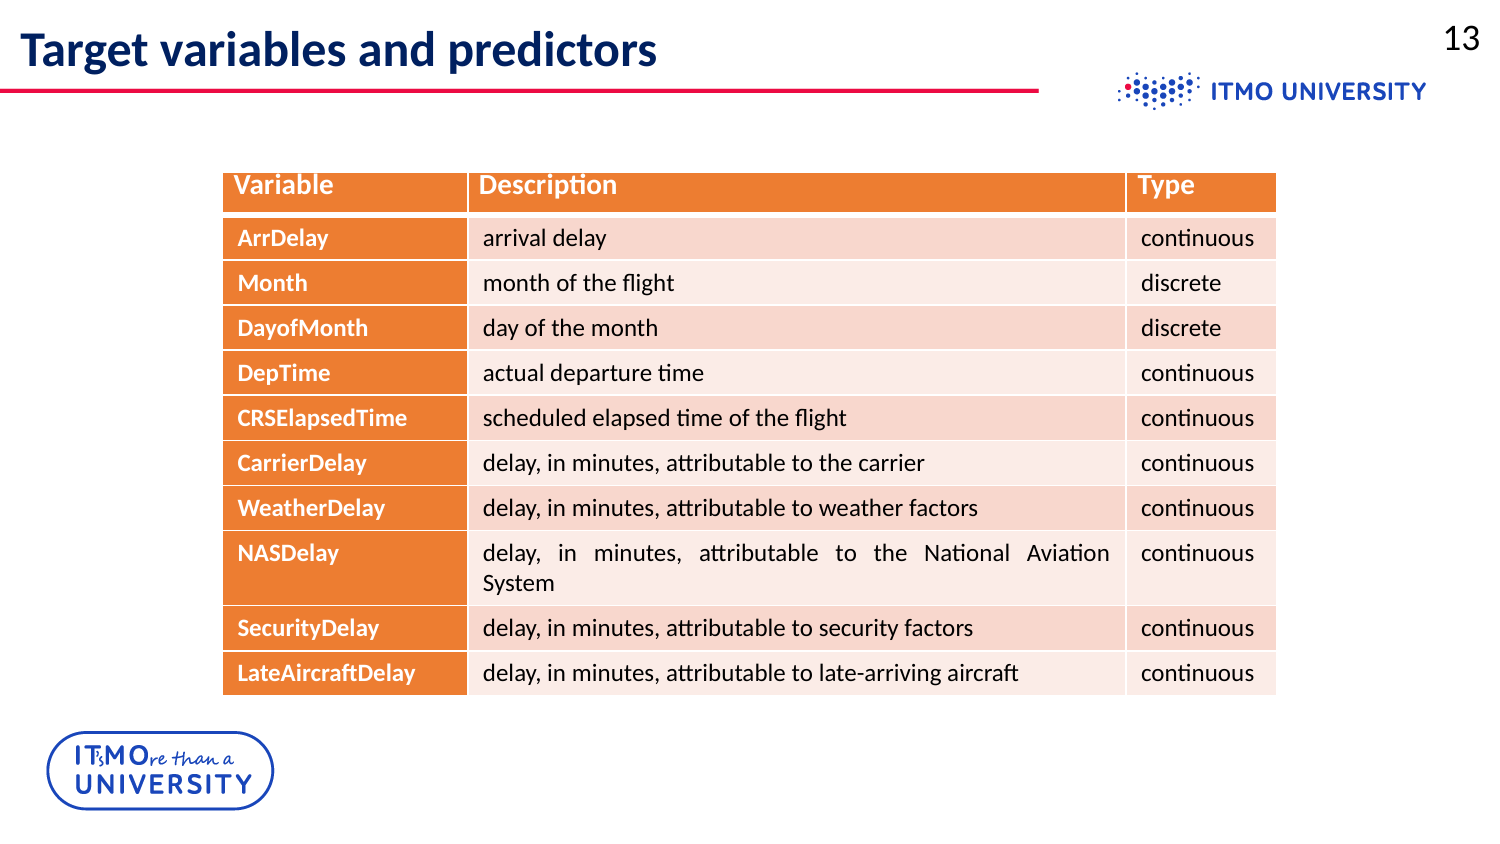

13
# Target variables and predictors
| Variable | Description | Type |
| --- | --- | --- |
| ArrDelay | arrival delay | continuous |
| Month | month of the flight | discrete |
| DayofMonth | day of the month | discrete |
| DepTime | actual departure time | continuous |
| CRSElapsedTime | scheduled elapsed time of the flight | continuous |
| CarrierDelay | delay, in minutes, attributable to the carrier | continuous |
| WeatherDelay | delay, in minutes, attributable to weather factors | continuous |
| NASDelay | delay, in minutes, attributable to the National Aviation System | continuous |
| SecurityDelay | delay, in minutes, attributable to security factors | continuous |
| LateAircraftDelay | delay, in minutes, attributable to late-arriving aircraft | continuous |